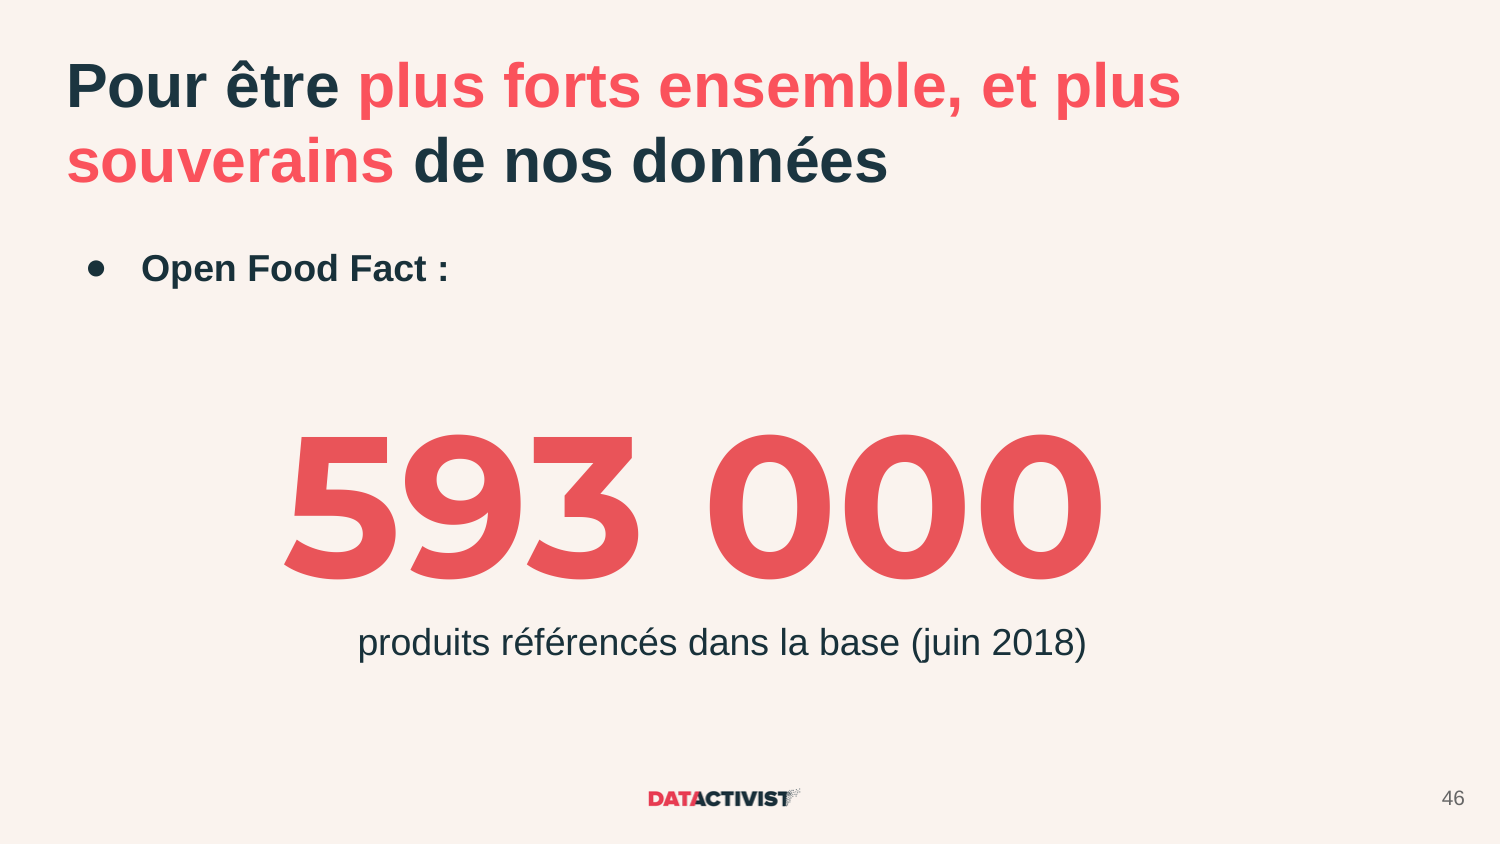

# Pour être plus forts ensemble, et plus souverains de nos données
Open Food Fact :

593 000
produits référencés dans la base (juin 2018)
46